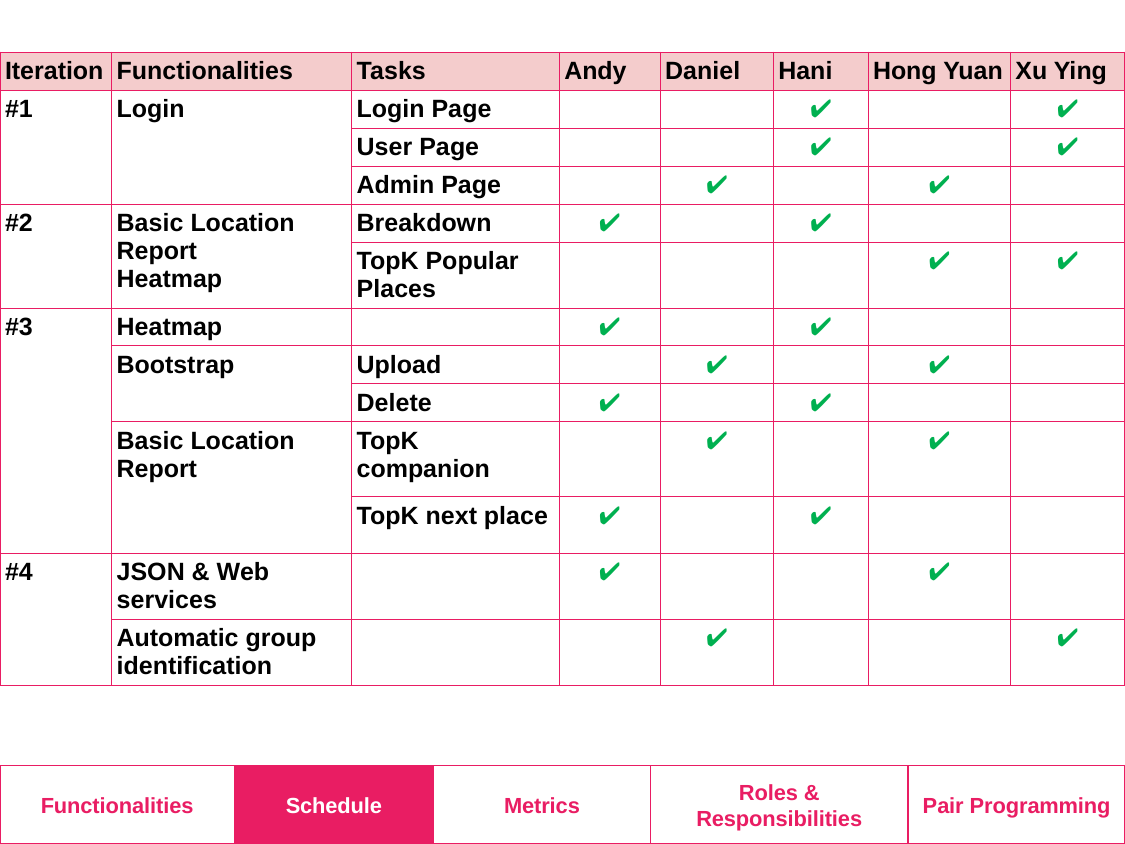

| Iteration | Functionalities | Tasks | Andy | Daniel | Hani | Hong Yuan | Xu Ying |
| --- | --- | --- | --- | --- | --- | --- | --- |
| #1 | Login | Login Page |  |  | ✔ |  | ✔ |
|  |  | User Page |  |  | ✔ |  | ✔ |
|  |  | Admin Page |  | ✔ |  | ✔ |  |
| #2 | Basic Location Report Heatmap | Breakdown | ✔ |  | ✔ |  |  |
|  |  | TopK Popular Places |  |  |  | ✔ | ✔ |
| #3 | Heatmap |  | ✔ |  | ✔ |  |  |
|  | Bootstrap | Upload |  | ✔ |  | ✔ |  |
|  |  | Delete | ✔ |  | ✔ |  |  |
|  | Basic Location Report | TopK companion |  | ✔ |  | ✔ |  |
|  |  | TopK next place | ✔ |  | ✔ |  |  |
| #4 | JSON & Web services |  | ✔ |  |  | ✔ |  |
|  | Automatic group identification |  |  | ✔ |  |  | ✔ |